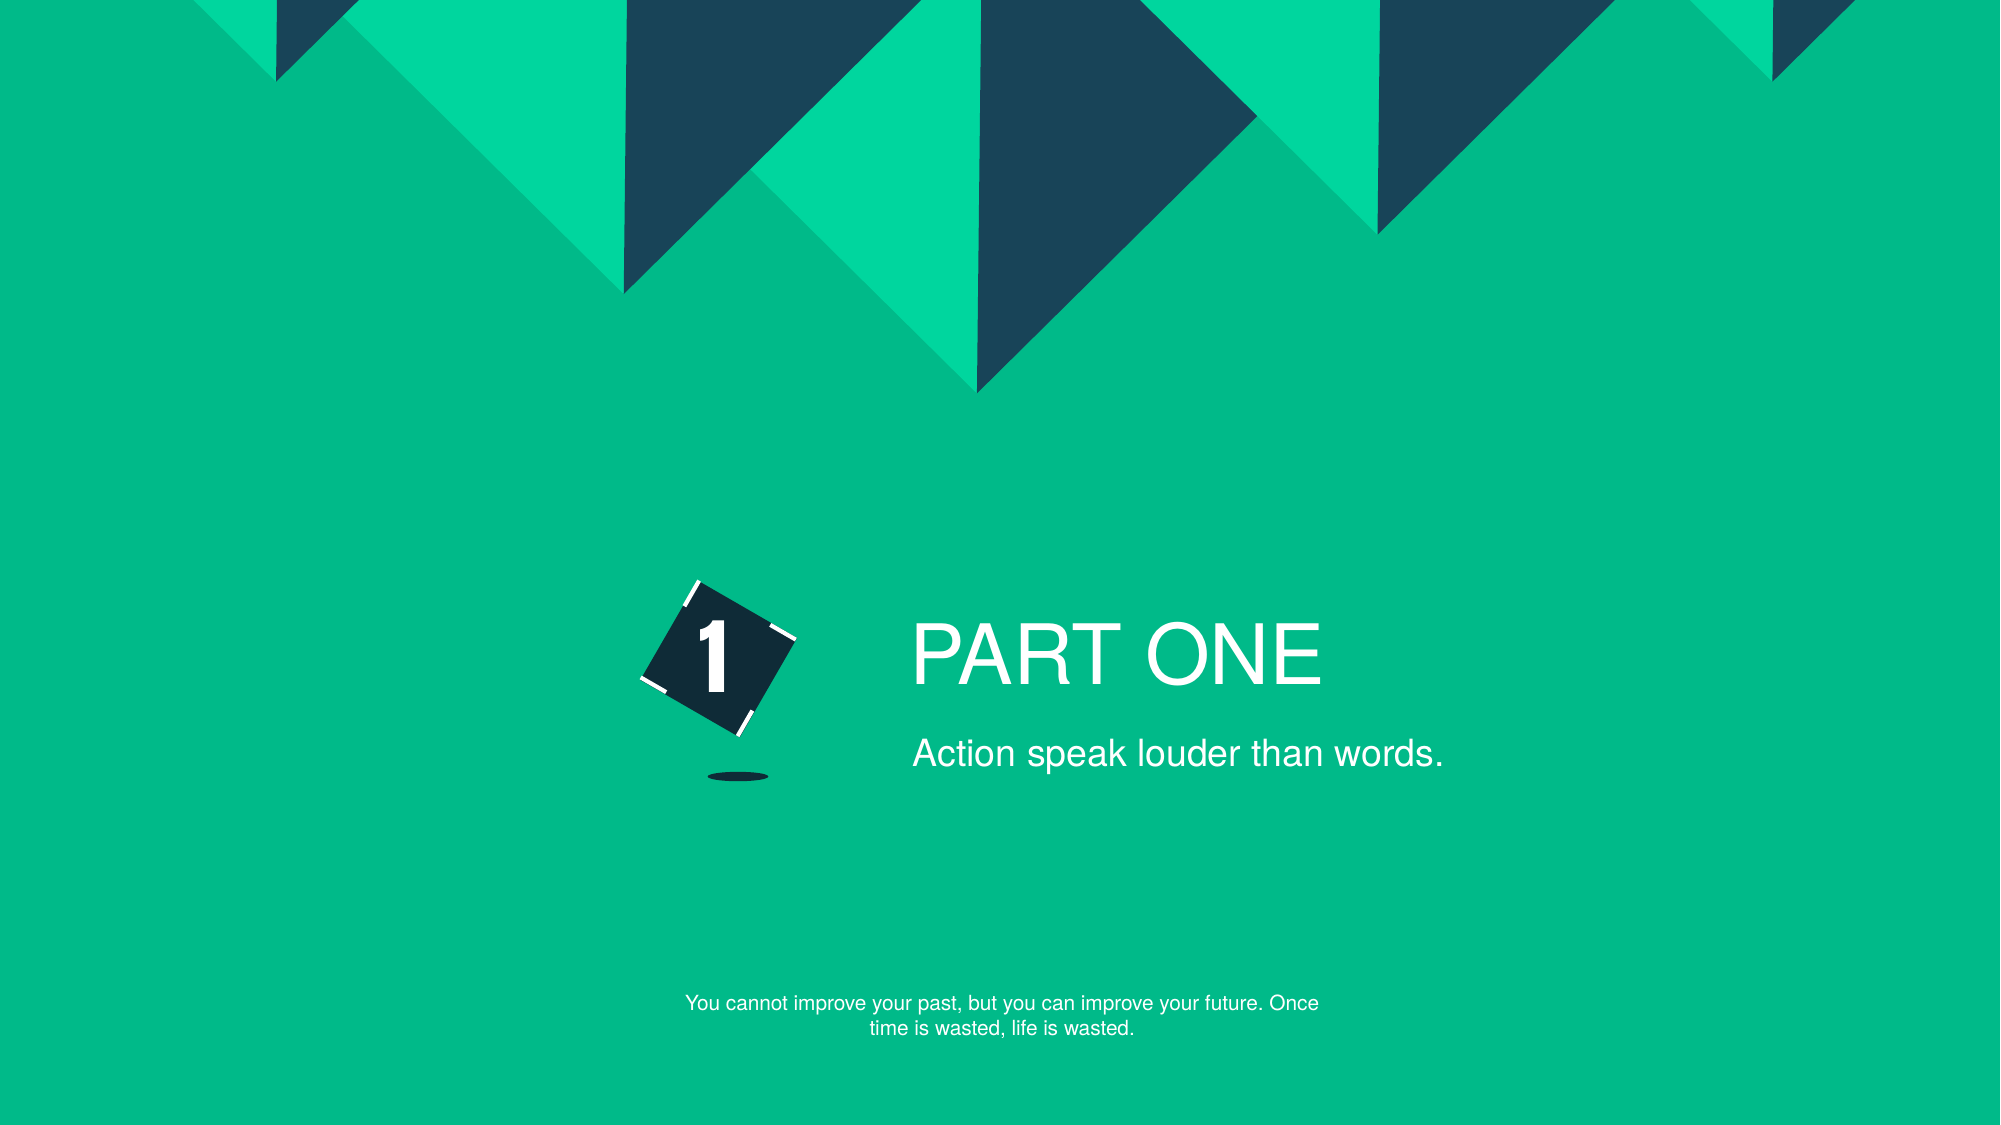

PART ONE

1

Action speak louder than words.

You cannot improve your past, but you can improve your future. Once time is wasted, life is wasted.